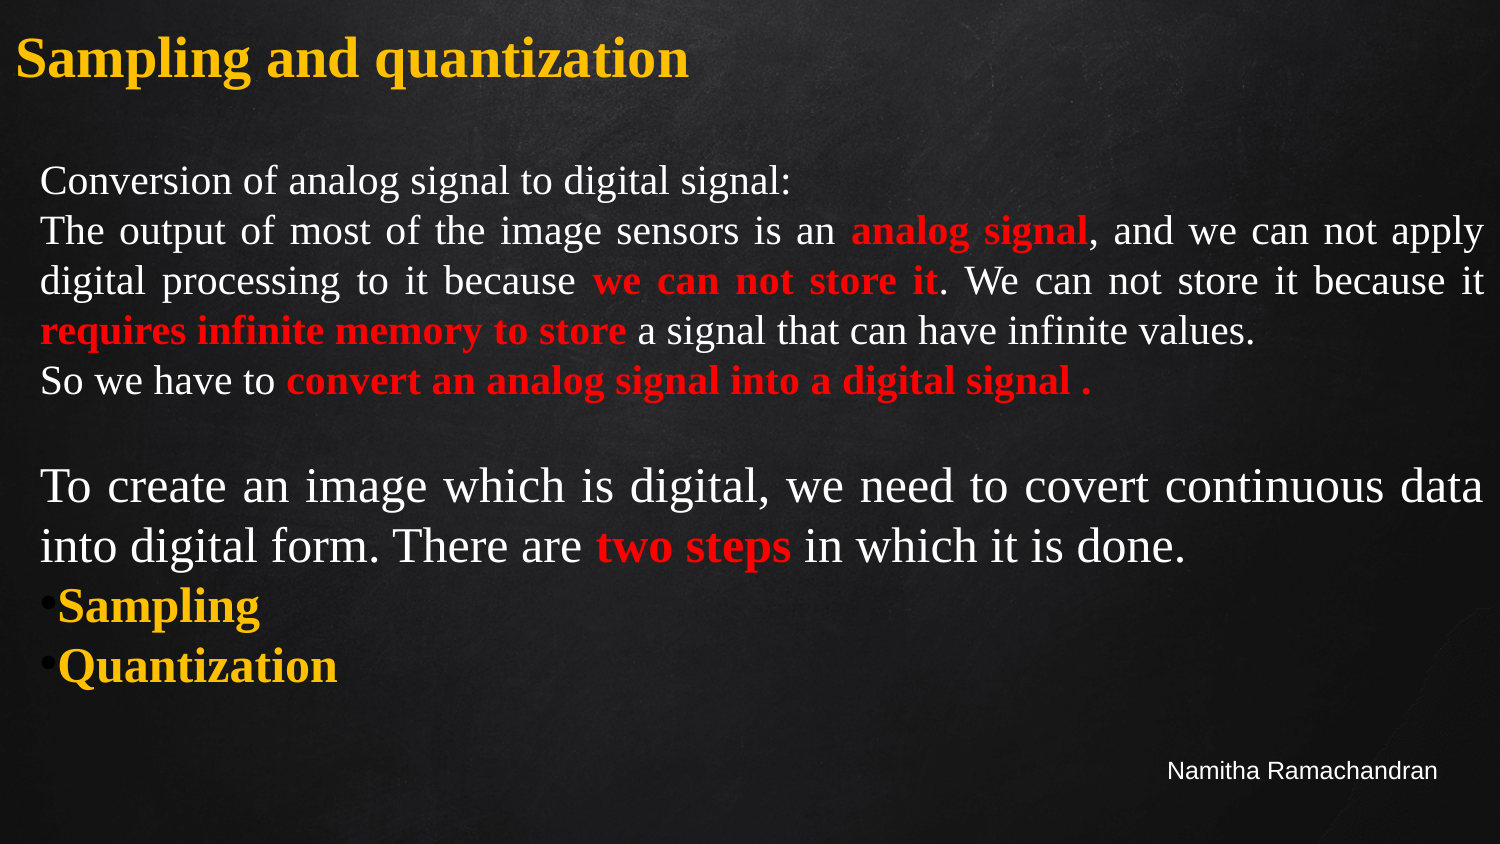

Sampling and quantization
Conversion of analog signal to digital signal:
The output of most of the image sensors is an analog signal, and we can not apply digital processing to it because we can not store it. We can not store it because it requires infinite memory to store a signal that can have infinite values.
So we have to convert an analog signal into a digital signal .

To create an image which is digital, we need to covert continuous data into digital form. There are two steps in which it is done.
Sampling
Quantization